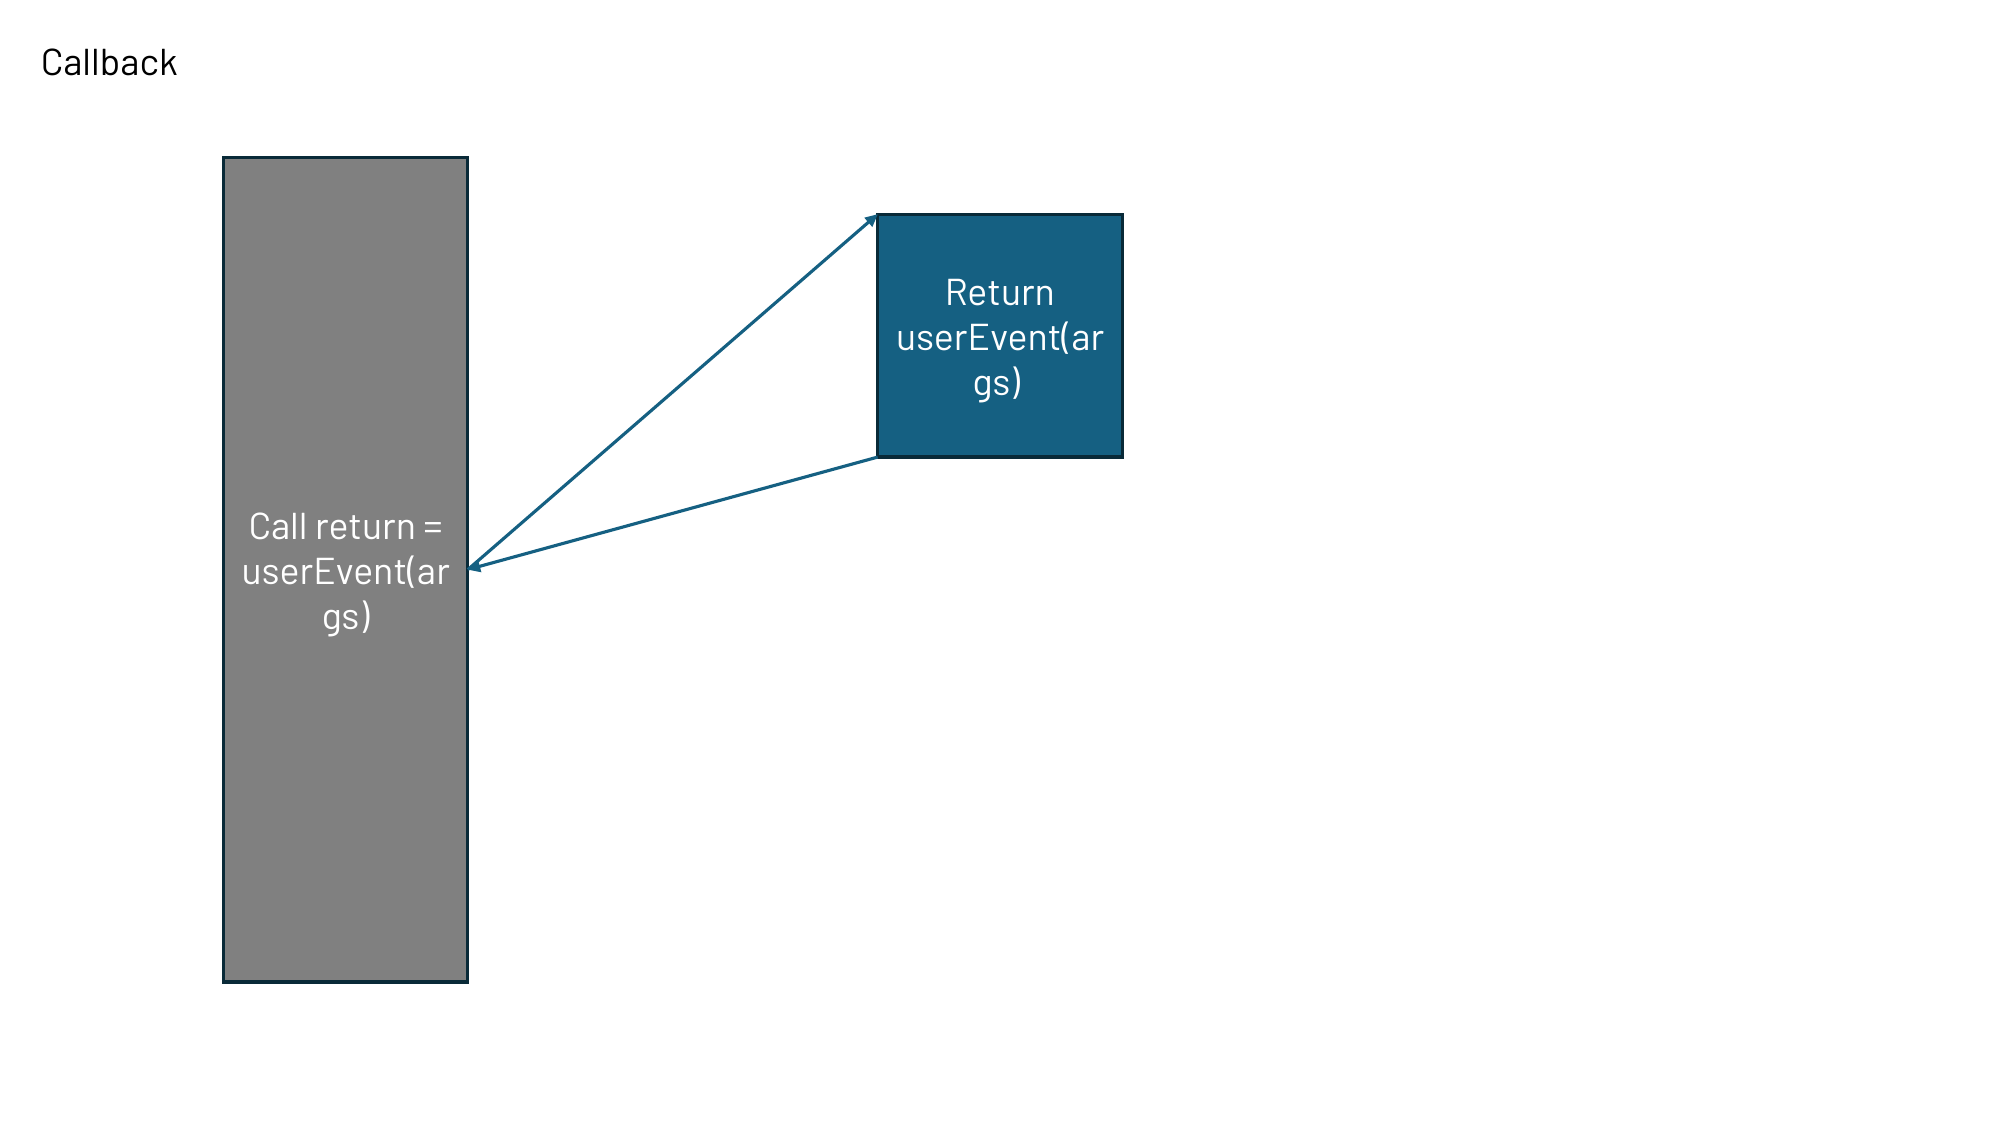

Callback
Call return = userEvent(args)
Return userEvent(args)